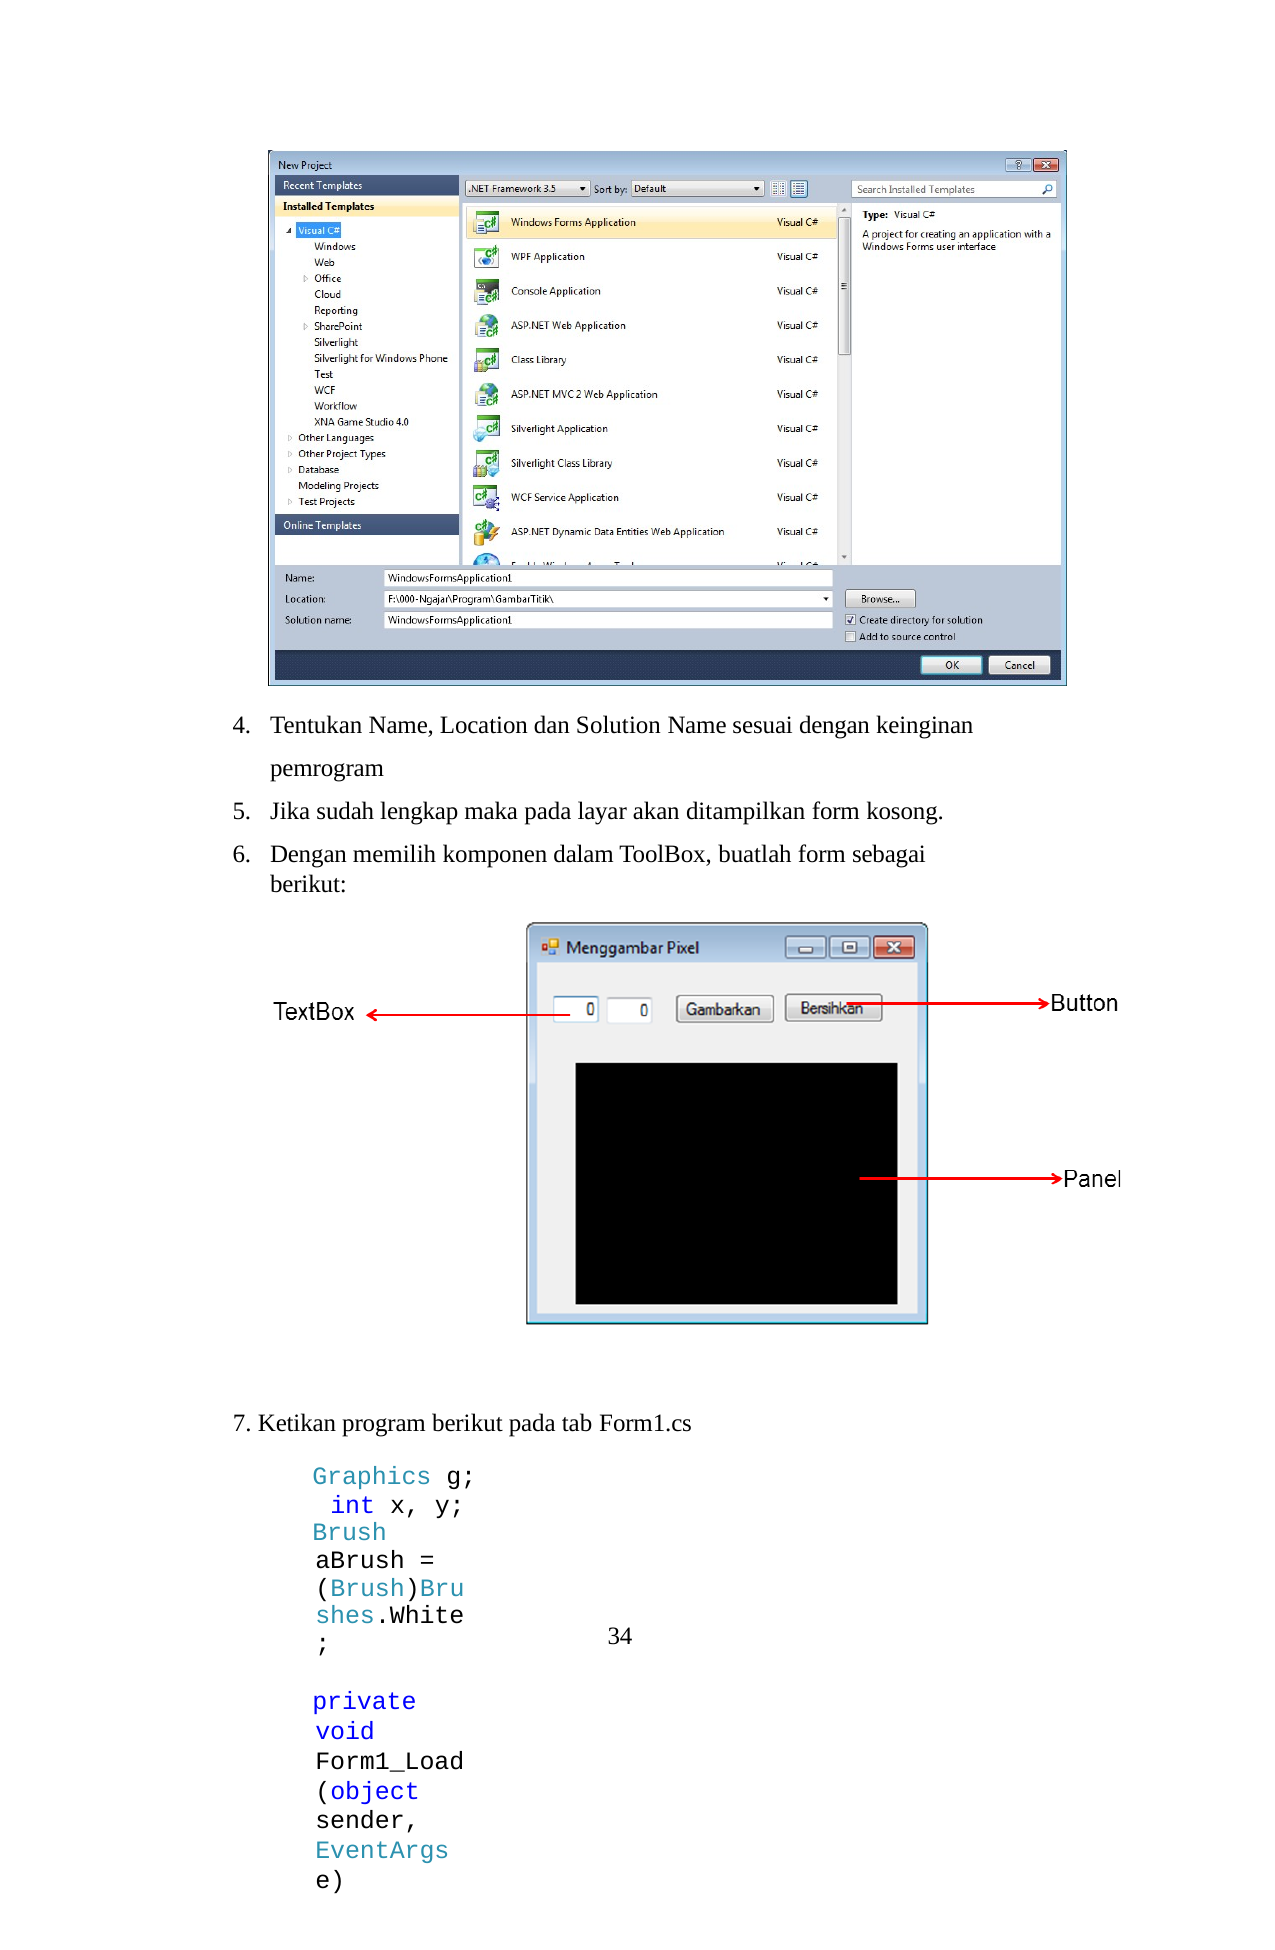

Tentukan Name, Location dan Solution Name sesuai dengan keinginan  pemrogram
Jika sudah lengkap maka pada layar akan ditampilkan form kosong.
Dengan memilih komponen dalam ToolBox, buatlah form sebagai berikut:

7. Ketikan program berikut pada tab Form1.cs

Graphics g;  int x, y;
Brush aBrush = (Brush)Brushes.White;

private void Form1_Load(object sender, EventArgs e)
34